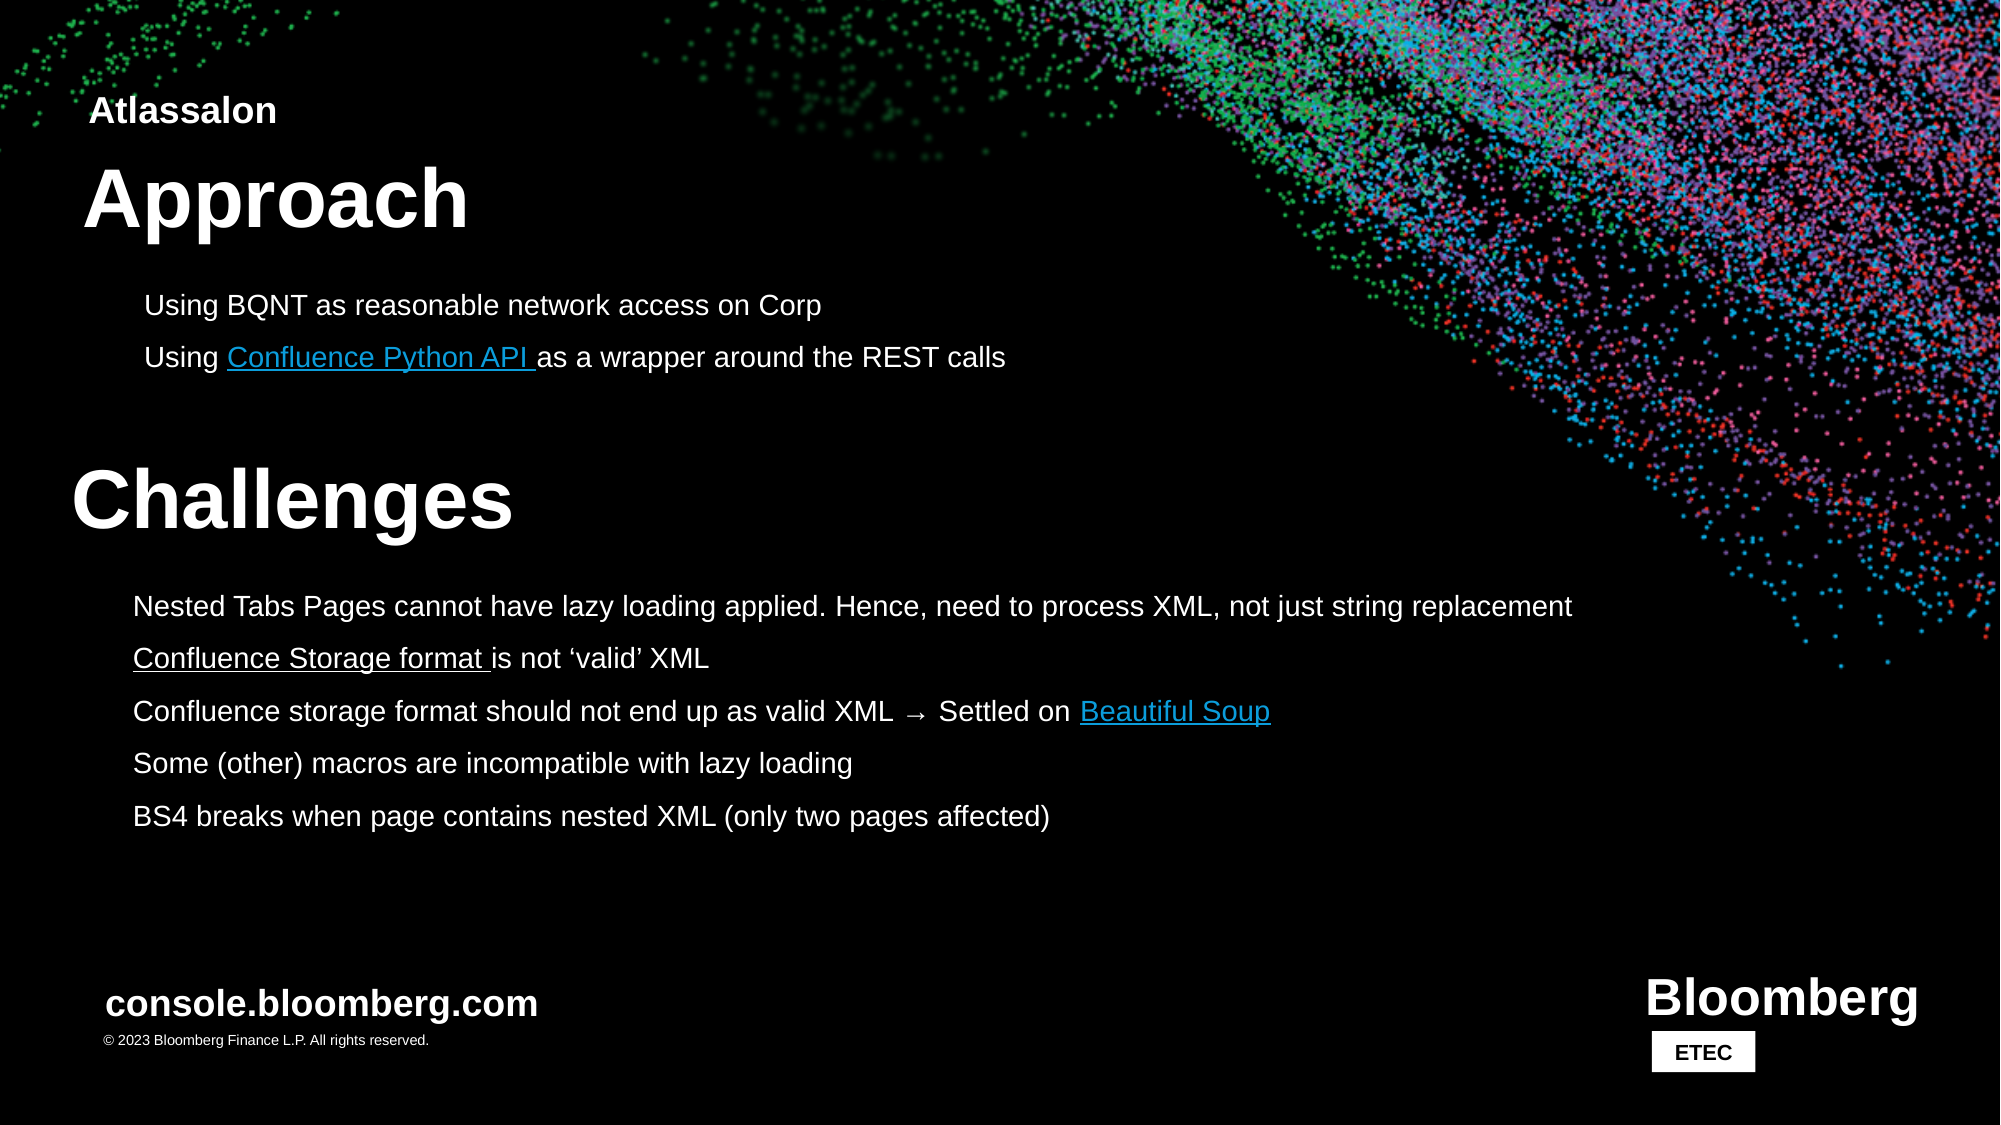

Atlassalon
Approach
Using BQNT as reasonable network access on Corp
Using Confluence Python API as a wrapper around the REST calls
Challenges
Nested Tabs Pages cannot have lazy loading applied. Hence, need to process XML, not just string replacement
Confluence Storage format is not ‘valid’ XML
Confluence storage format should not end up as valid XML → Settled on Beautiful Soup
Some (other) macros are incompatible with lazy loading
BS4 breaks when page contains nested XML (only two pages affected)